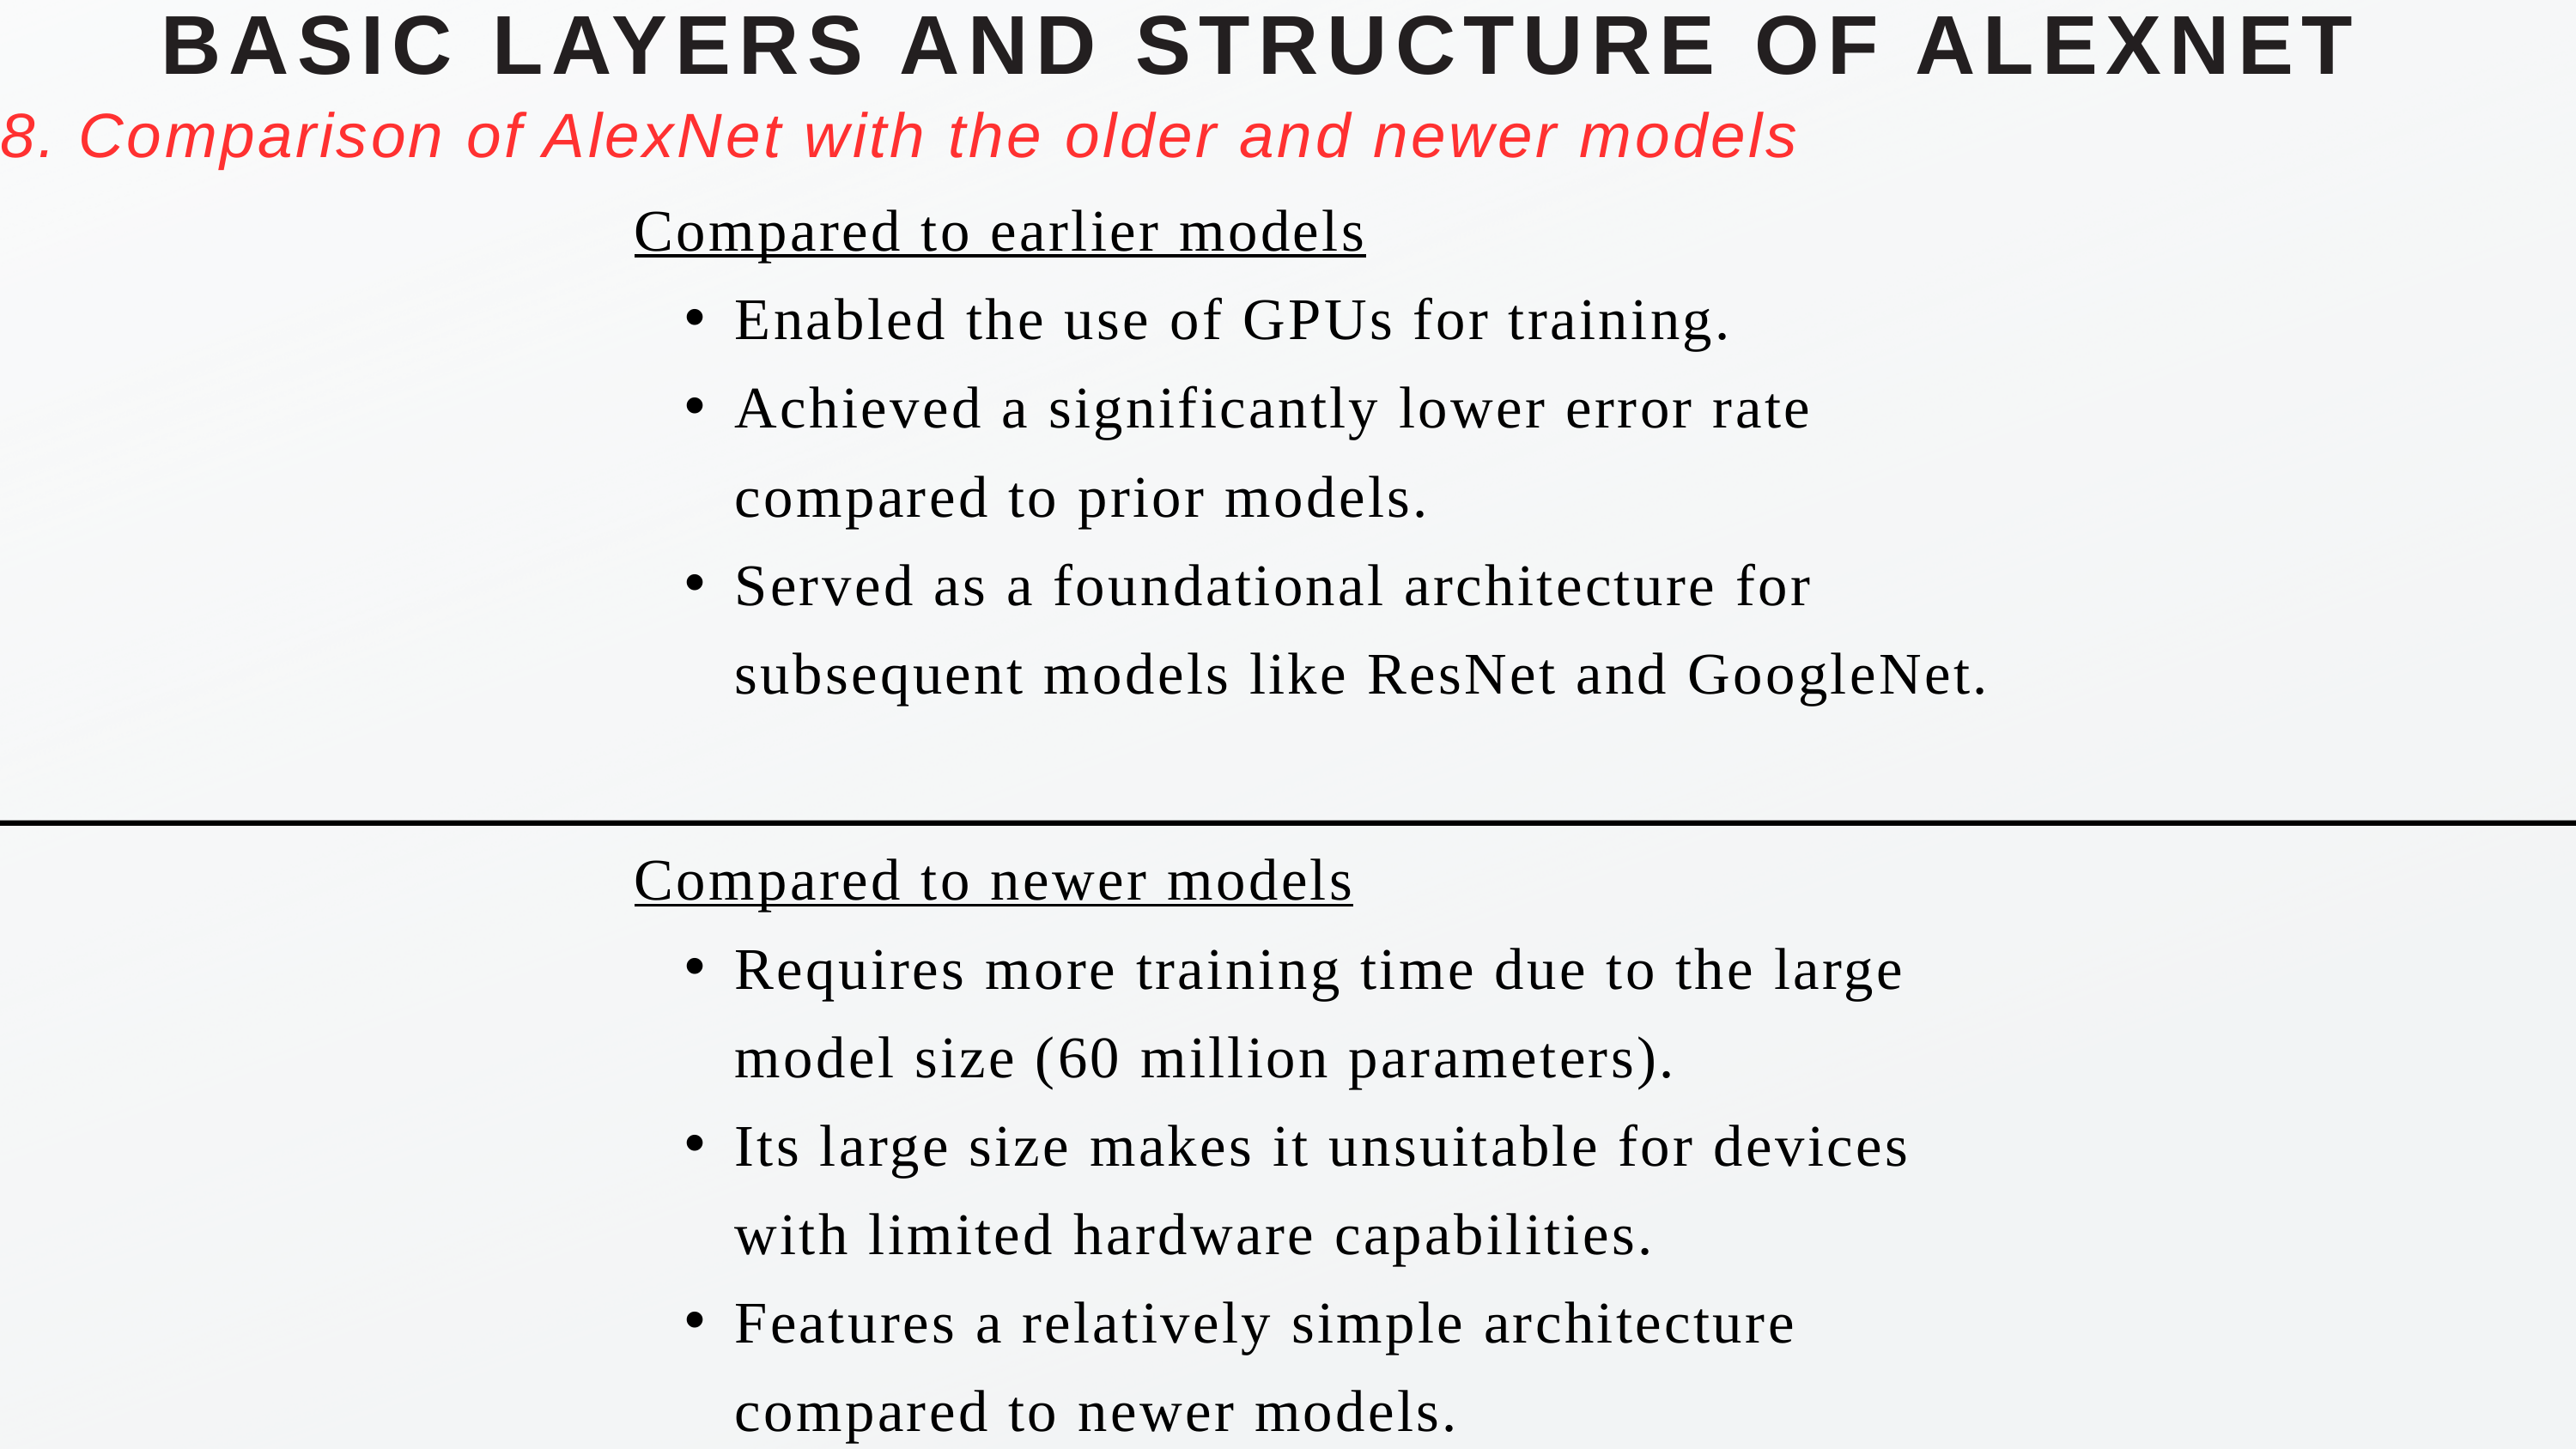

BASIC LAYERS AND STRUCTURE OF ALEXNET
8. Comparison of AlexNet with the older and newer models
Compared to earlier models
Enabled the use of GPUs for training.
Achieved a significantly lower error rate compared to prior models.
Served as a foundational architecture for subsequent models like ResNet and GoogleNet.

Compared to newer models
Requires more training time due to the large model size (60 million parameters).
Its large size makes it unsuitable for devices with limited hardware capabilities.
Features a relatively simple architecture compared to newer models.